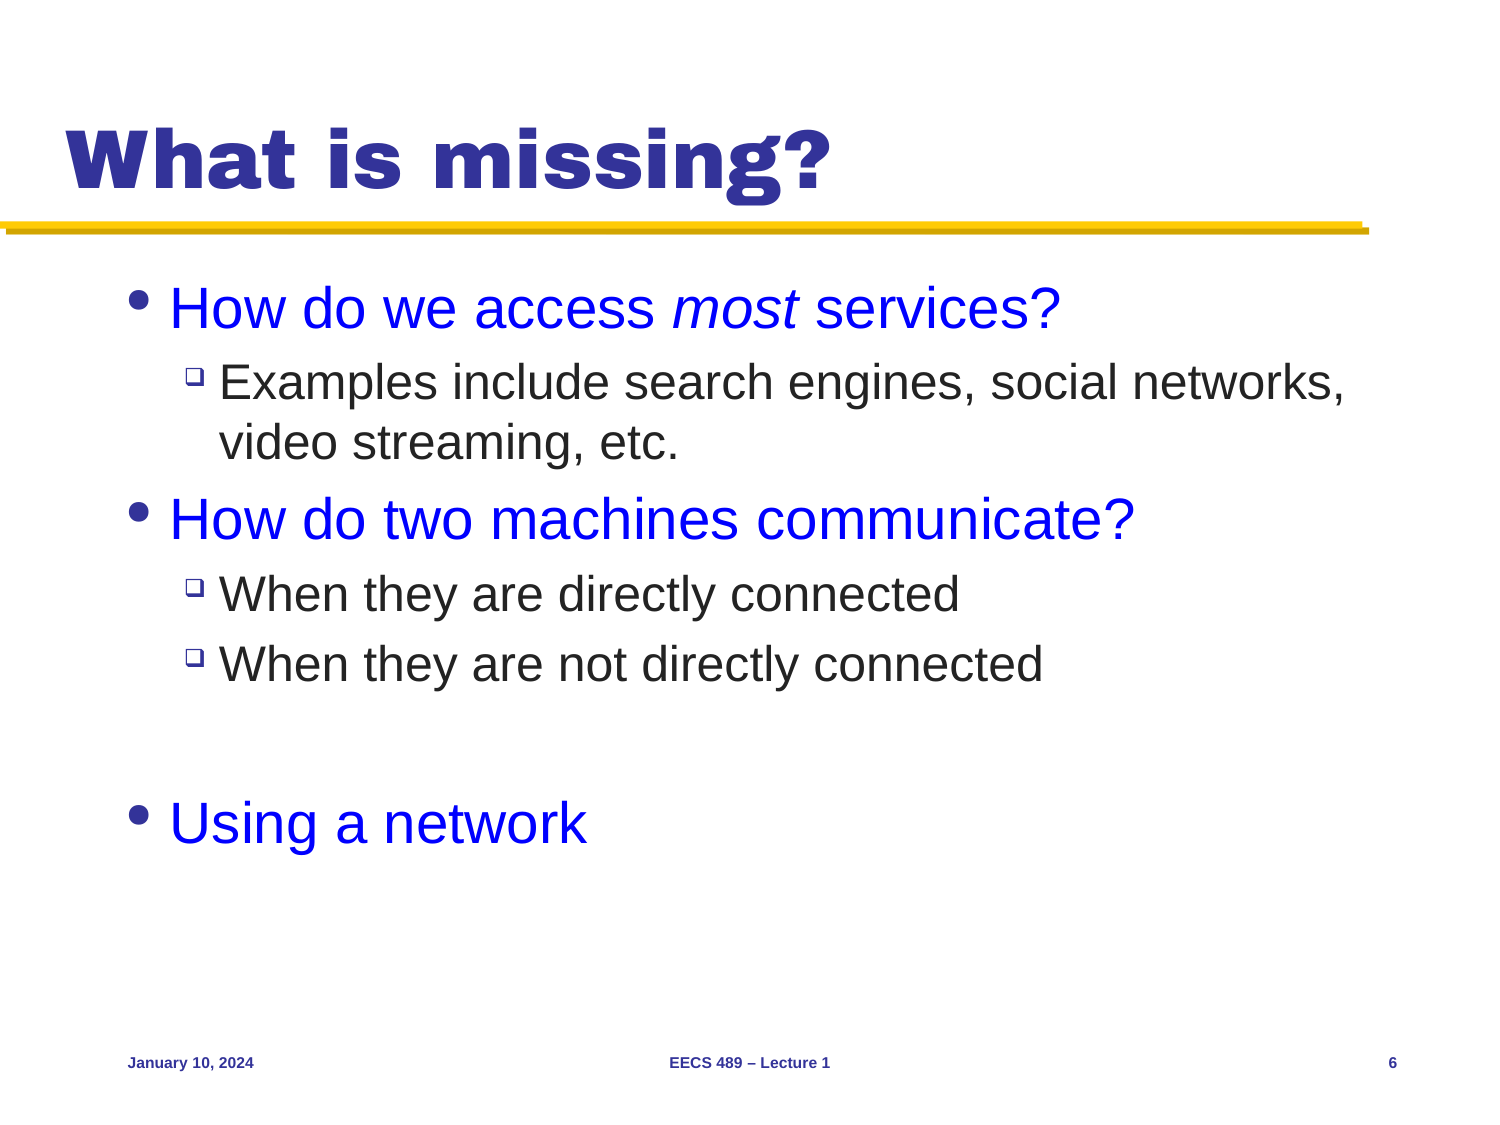

# What is missing?
How do we access most services?
Examples include search engines, social networks, video streaming, etc.
How do two machines communicate?
When they are directly connected
When they are not directly connected

Using a network

January 10, 2024
EECS 489 – Lecture 1
6